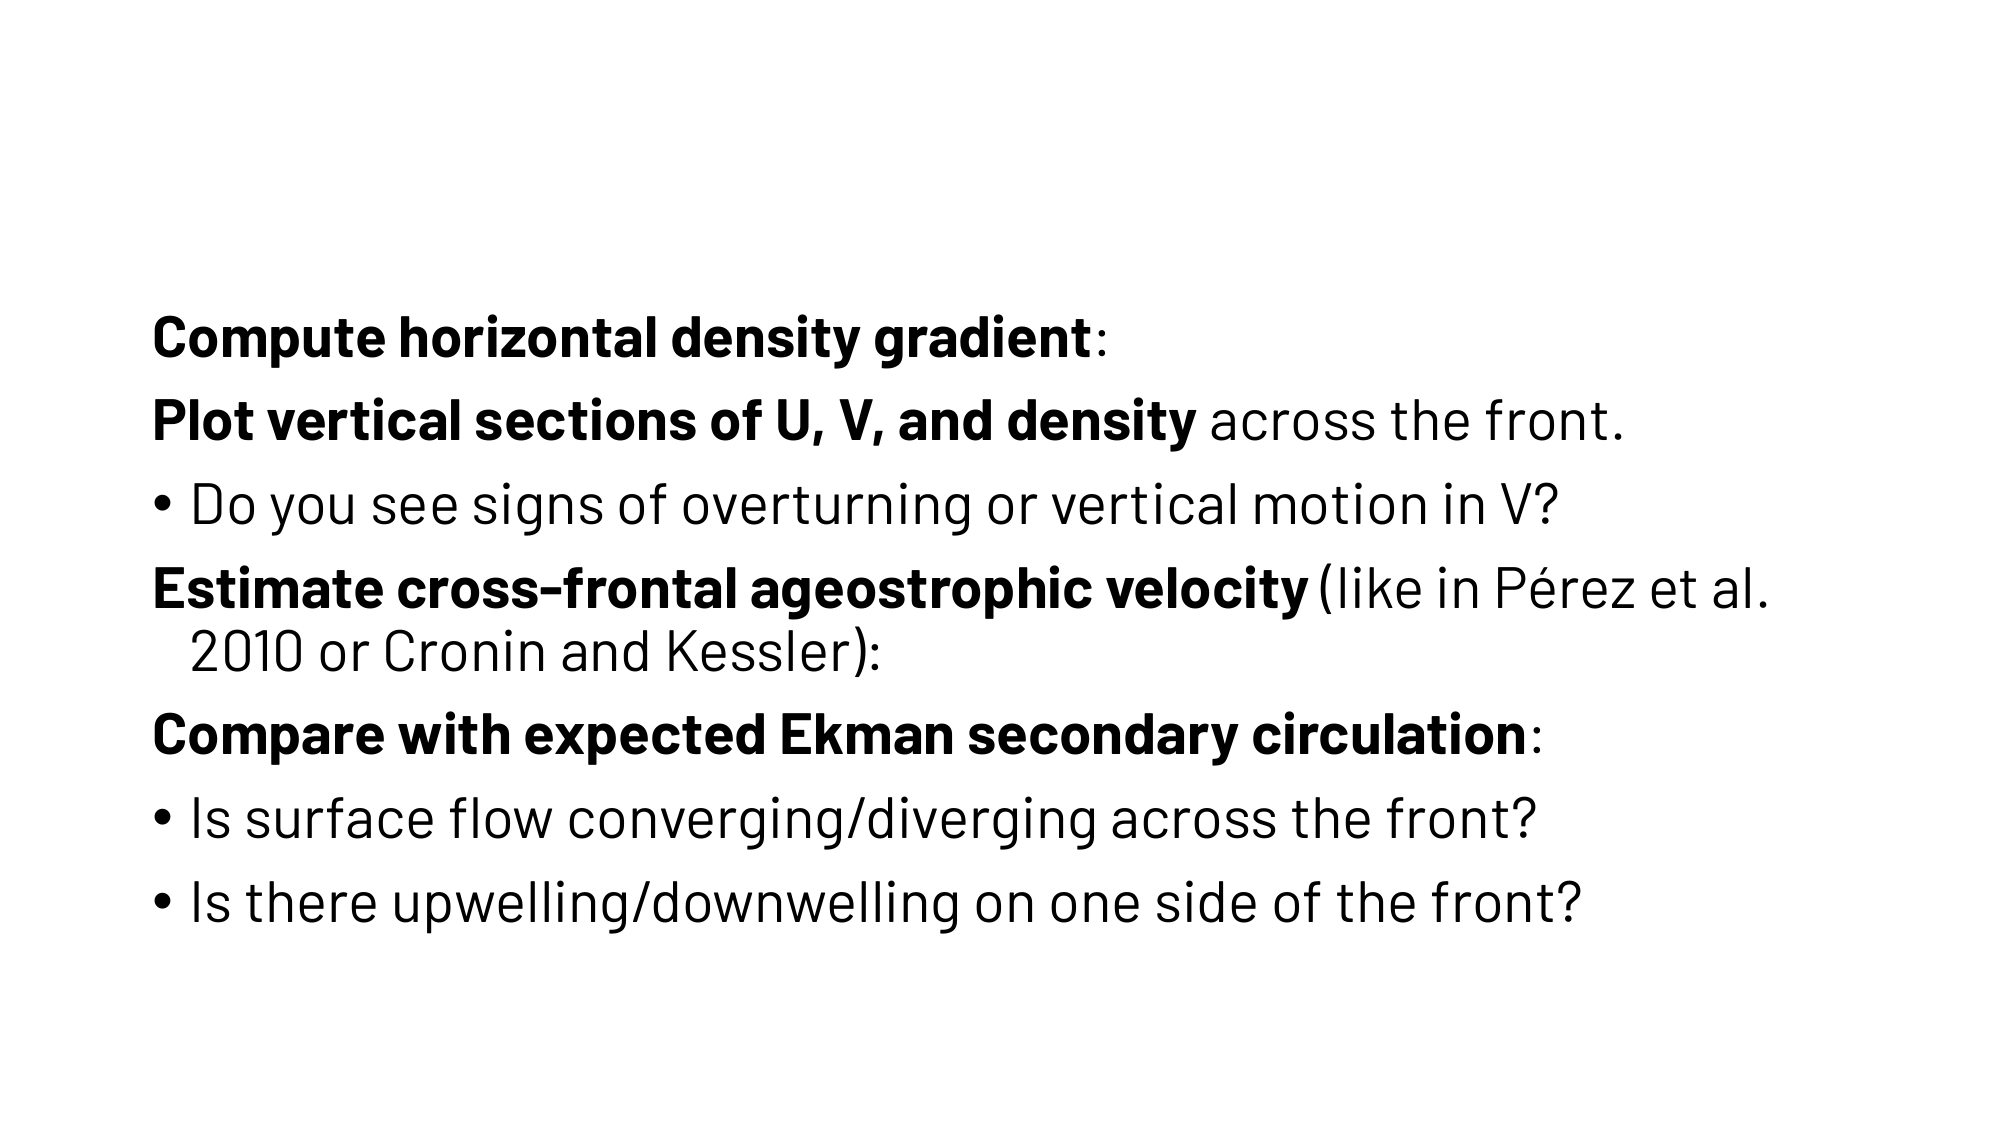

#
Compute horizontal density gradient:
Plot vertical sections of U, V, and density across the front.
Do you see signs of overturning or vertical motion in V?
Estimate cross-frontal ageostrophic velocity (like in Pérez et al. 2010 or Cronin and Kessler):
Compare with expected Ekman secondary circulation:
Is surface flow converging/diverging across the front?
Is there upwelling/downwelling on one side of the front?